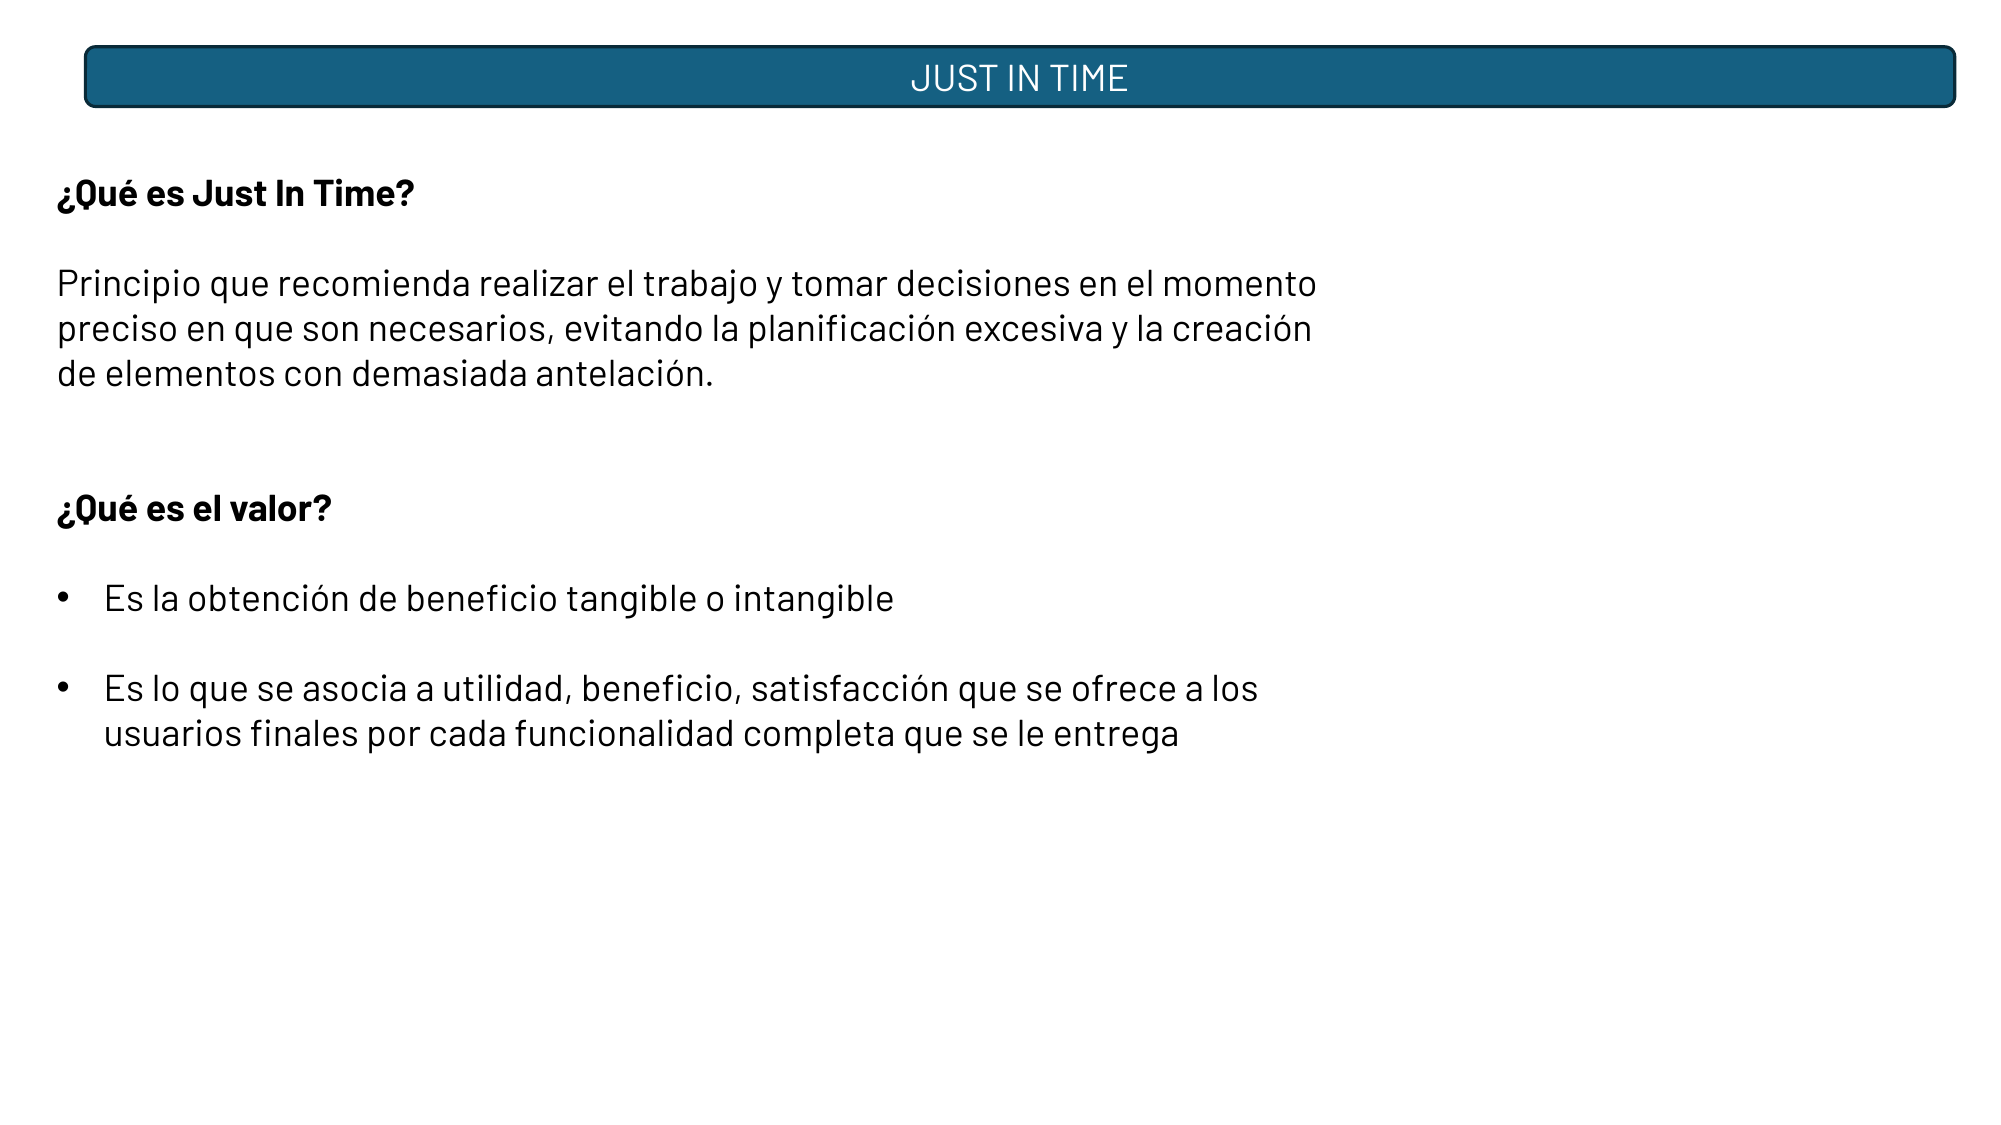

JUST IN TIME
¿Qué es Just In Time?

Principio que recomienda realizar el trabajo y tomar decisiones en el momento preciso en que son necesarios, evitando la planificación excesiva y la creación de elementos con demasiada antelación.

¿Qué es el valor?

Es la obtención de beneficio tangible o intangible

Es lo que se asocia a utilidad, beneficio, satisfacción que se ofrece a los usuarios finales por cada funcionalidad completa que se le entrega